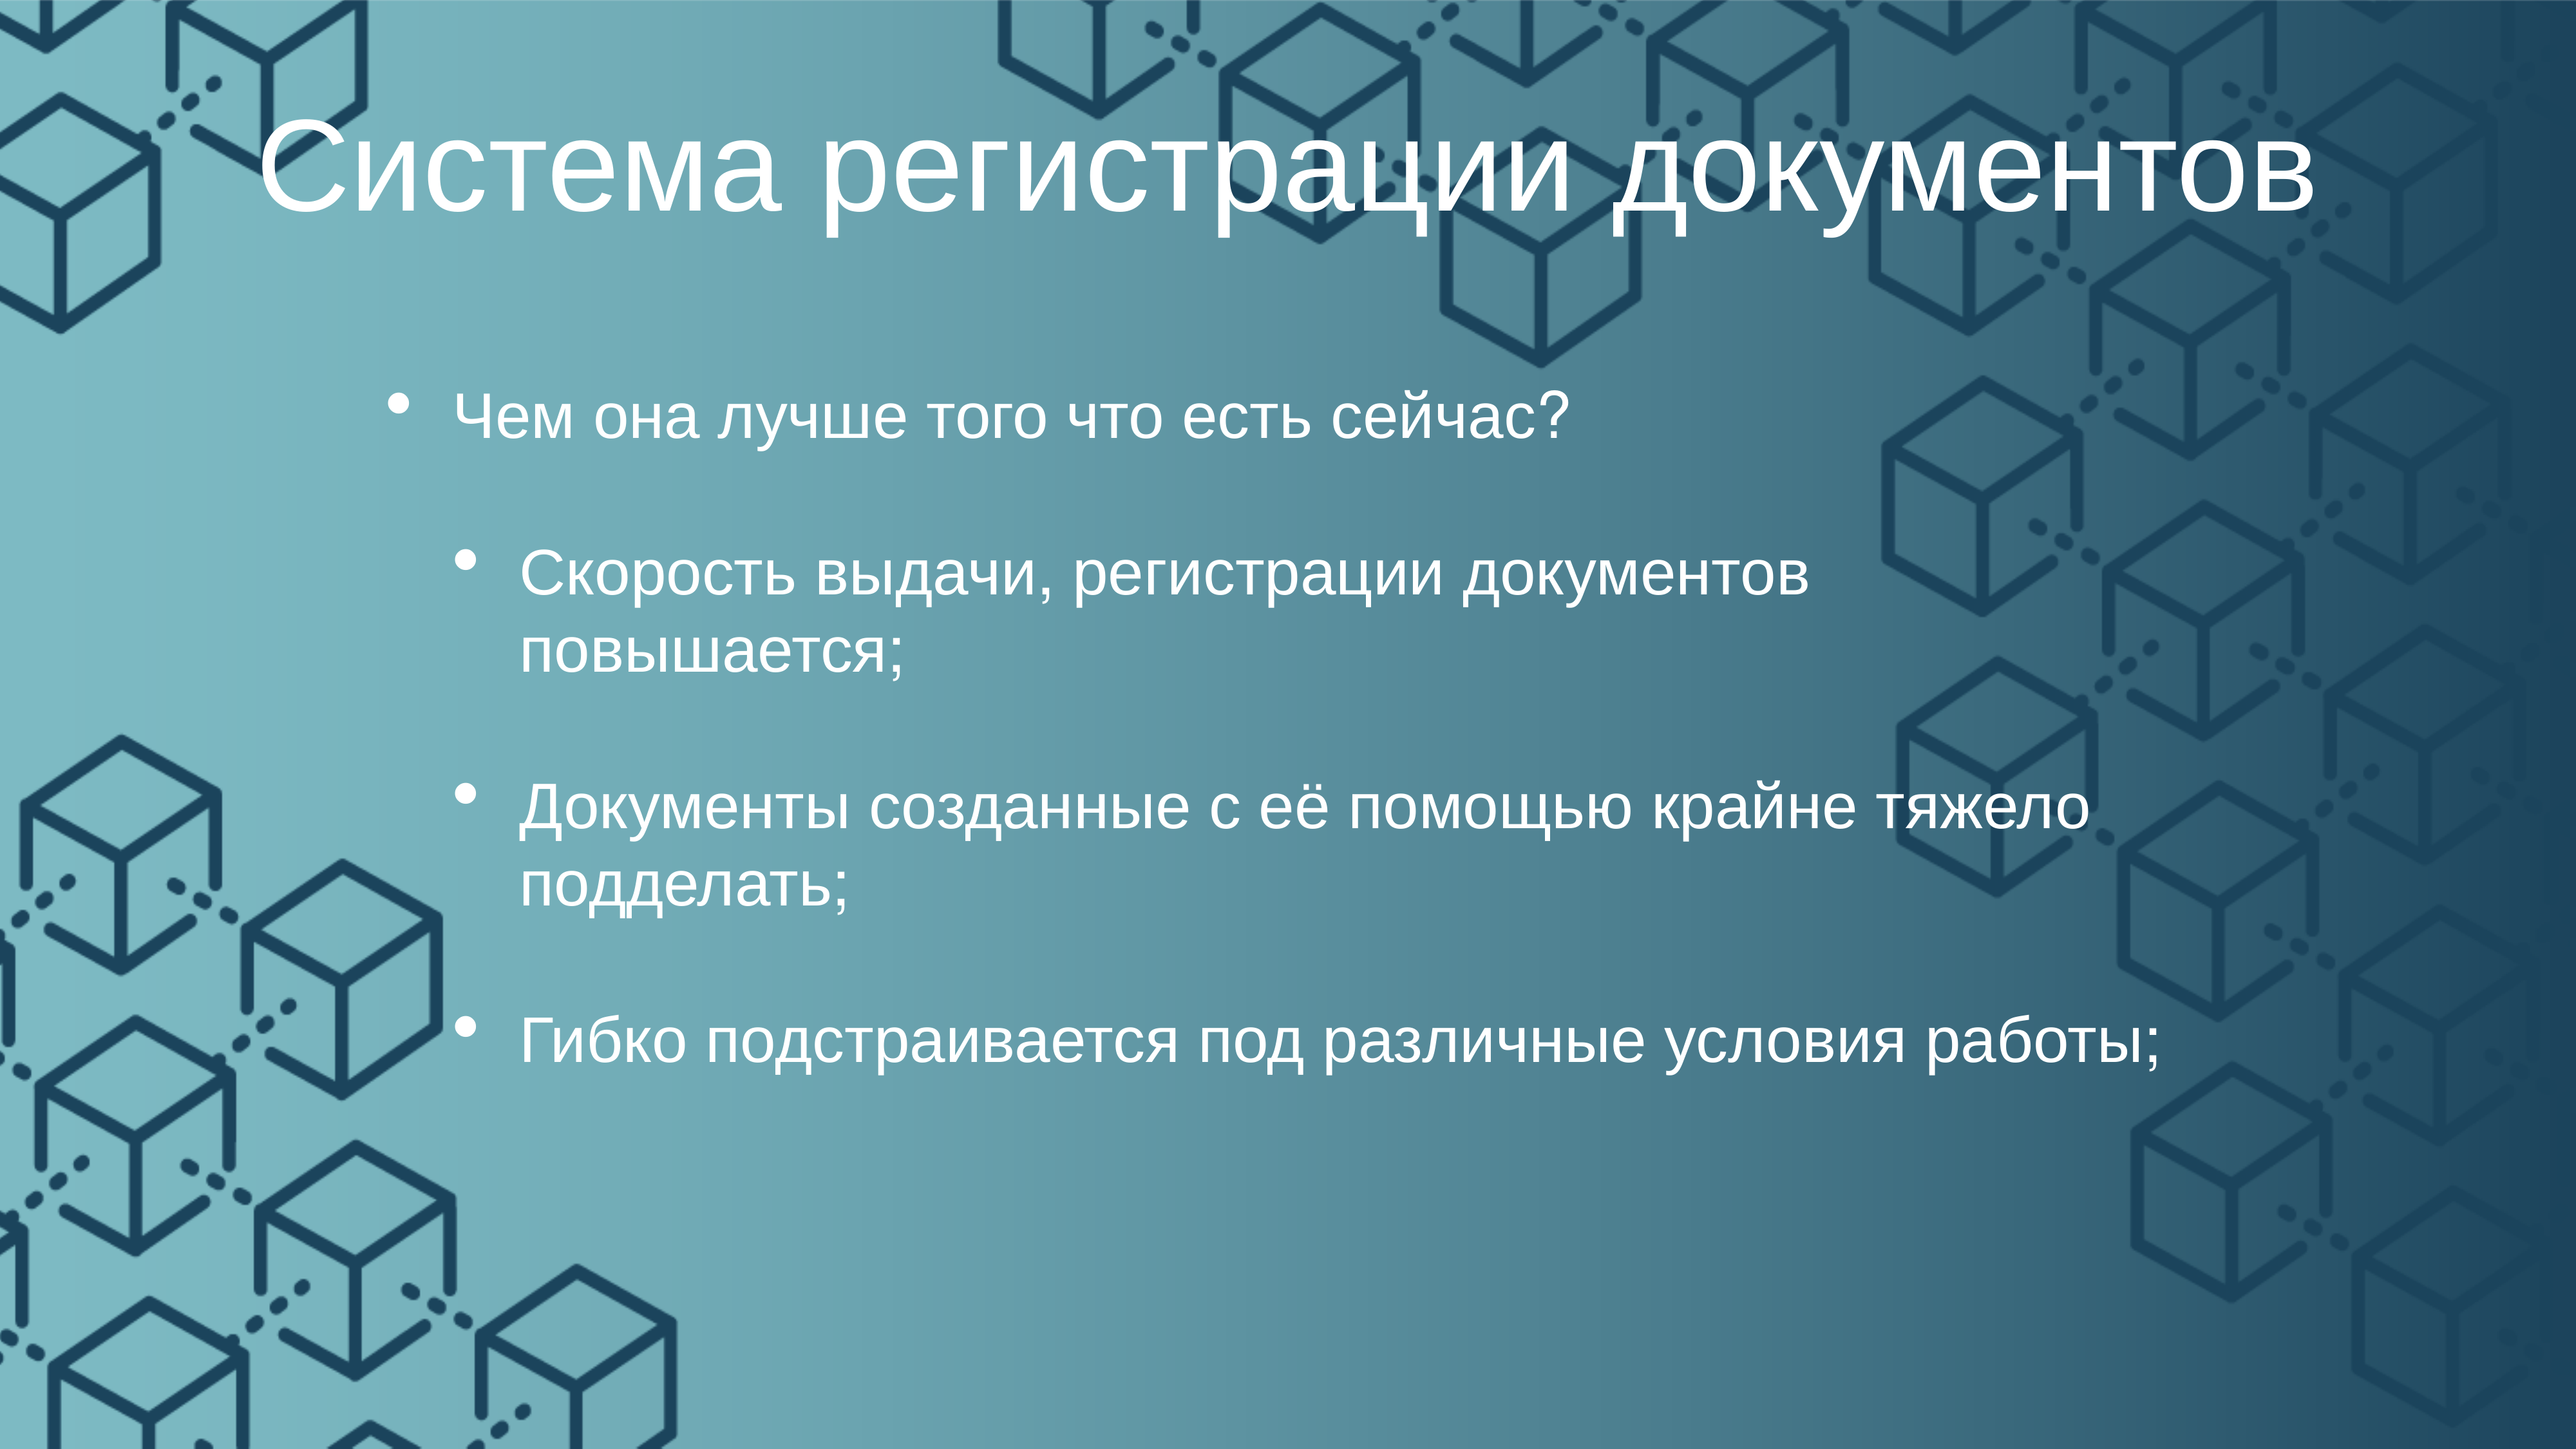

# Система регистрации документов
Чем она лучше того что есть сейчас?
Скорость выдачи, регистрации документов повышается;
Документы созданные с её помощью крайне тяжело подделать;
Гибко подстраивается под различные условия работы;